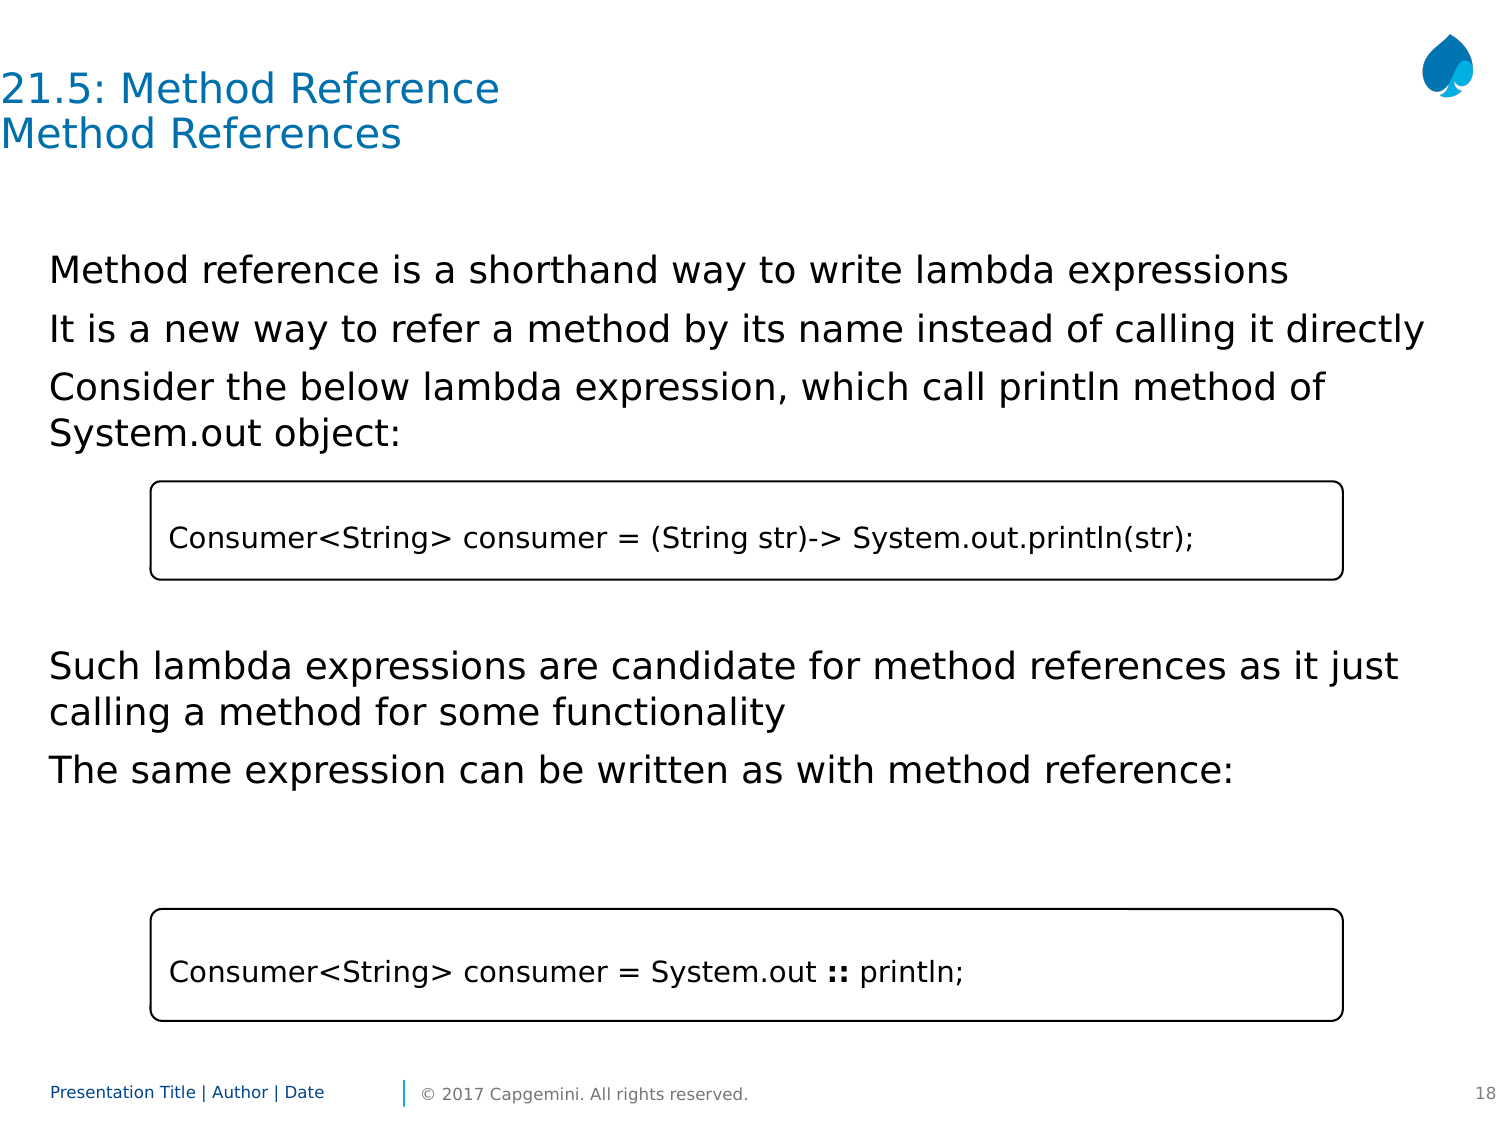

21.5: Method Reference
Method References
Method reference is a shorthand way to write lambda expressions
It is a new way to refer a method by its name instead of calling it directly
Consider the below lambda expression, which call println method of System.out object:

Such lambda expressions are candidate for method references as it just calling a method for some functionality
The same expression can be written as with method reference:
Consumer<String> consumer = (String str)-> System.out.println(str);
Consumer<String> consumer = System.out :: println;